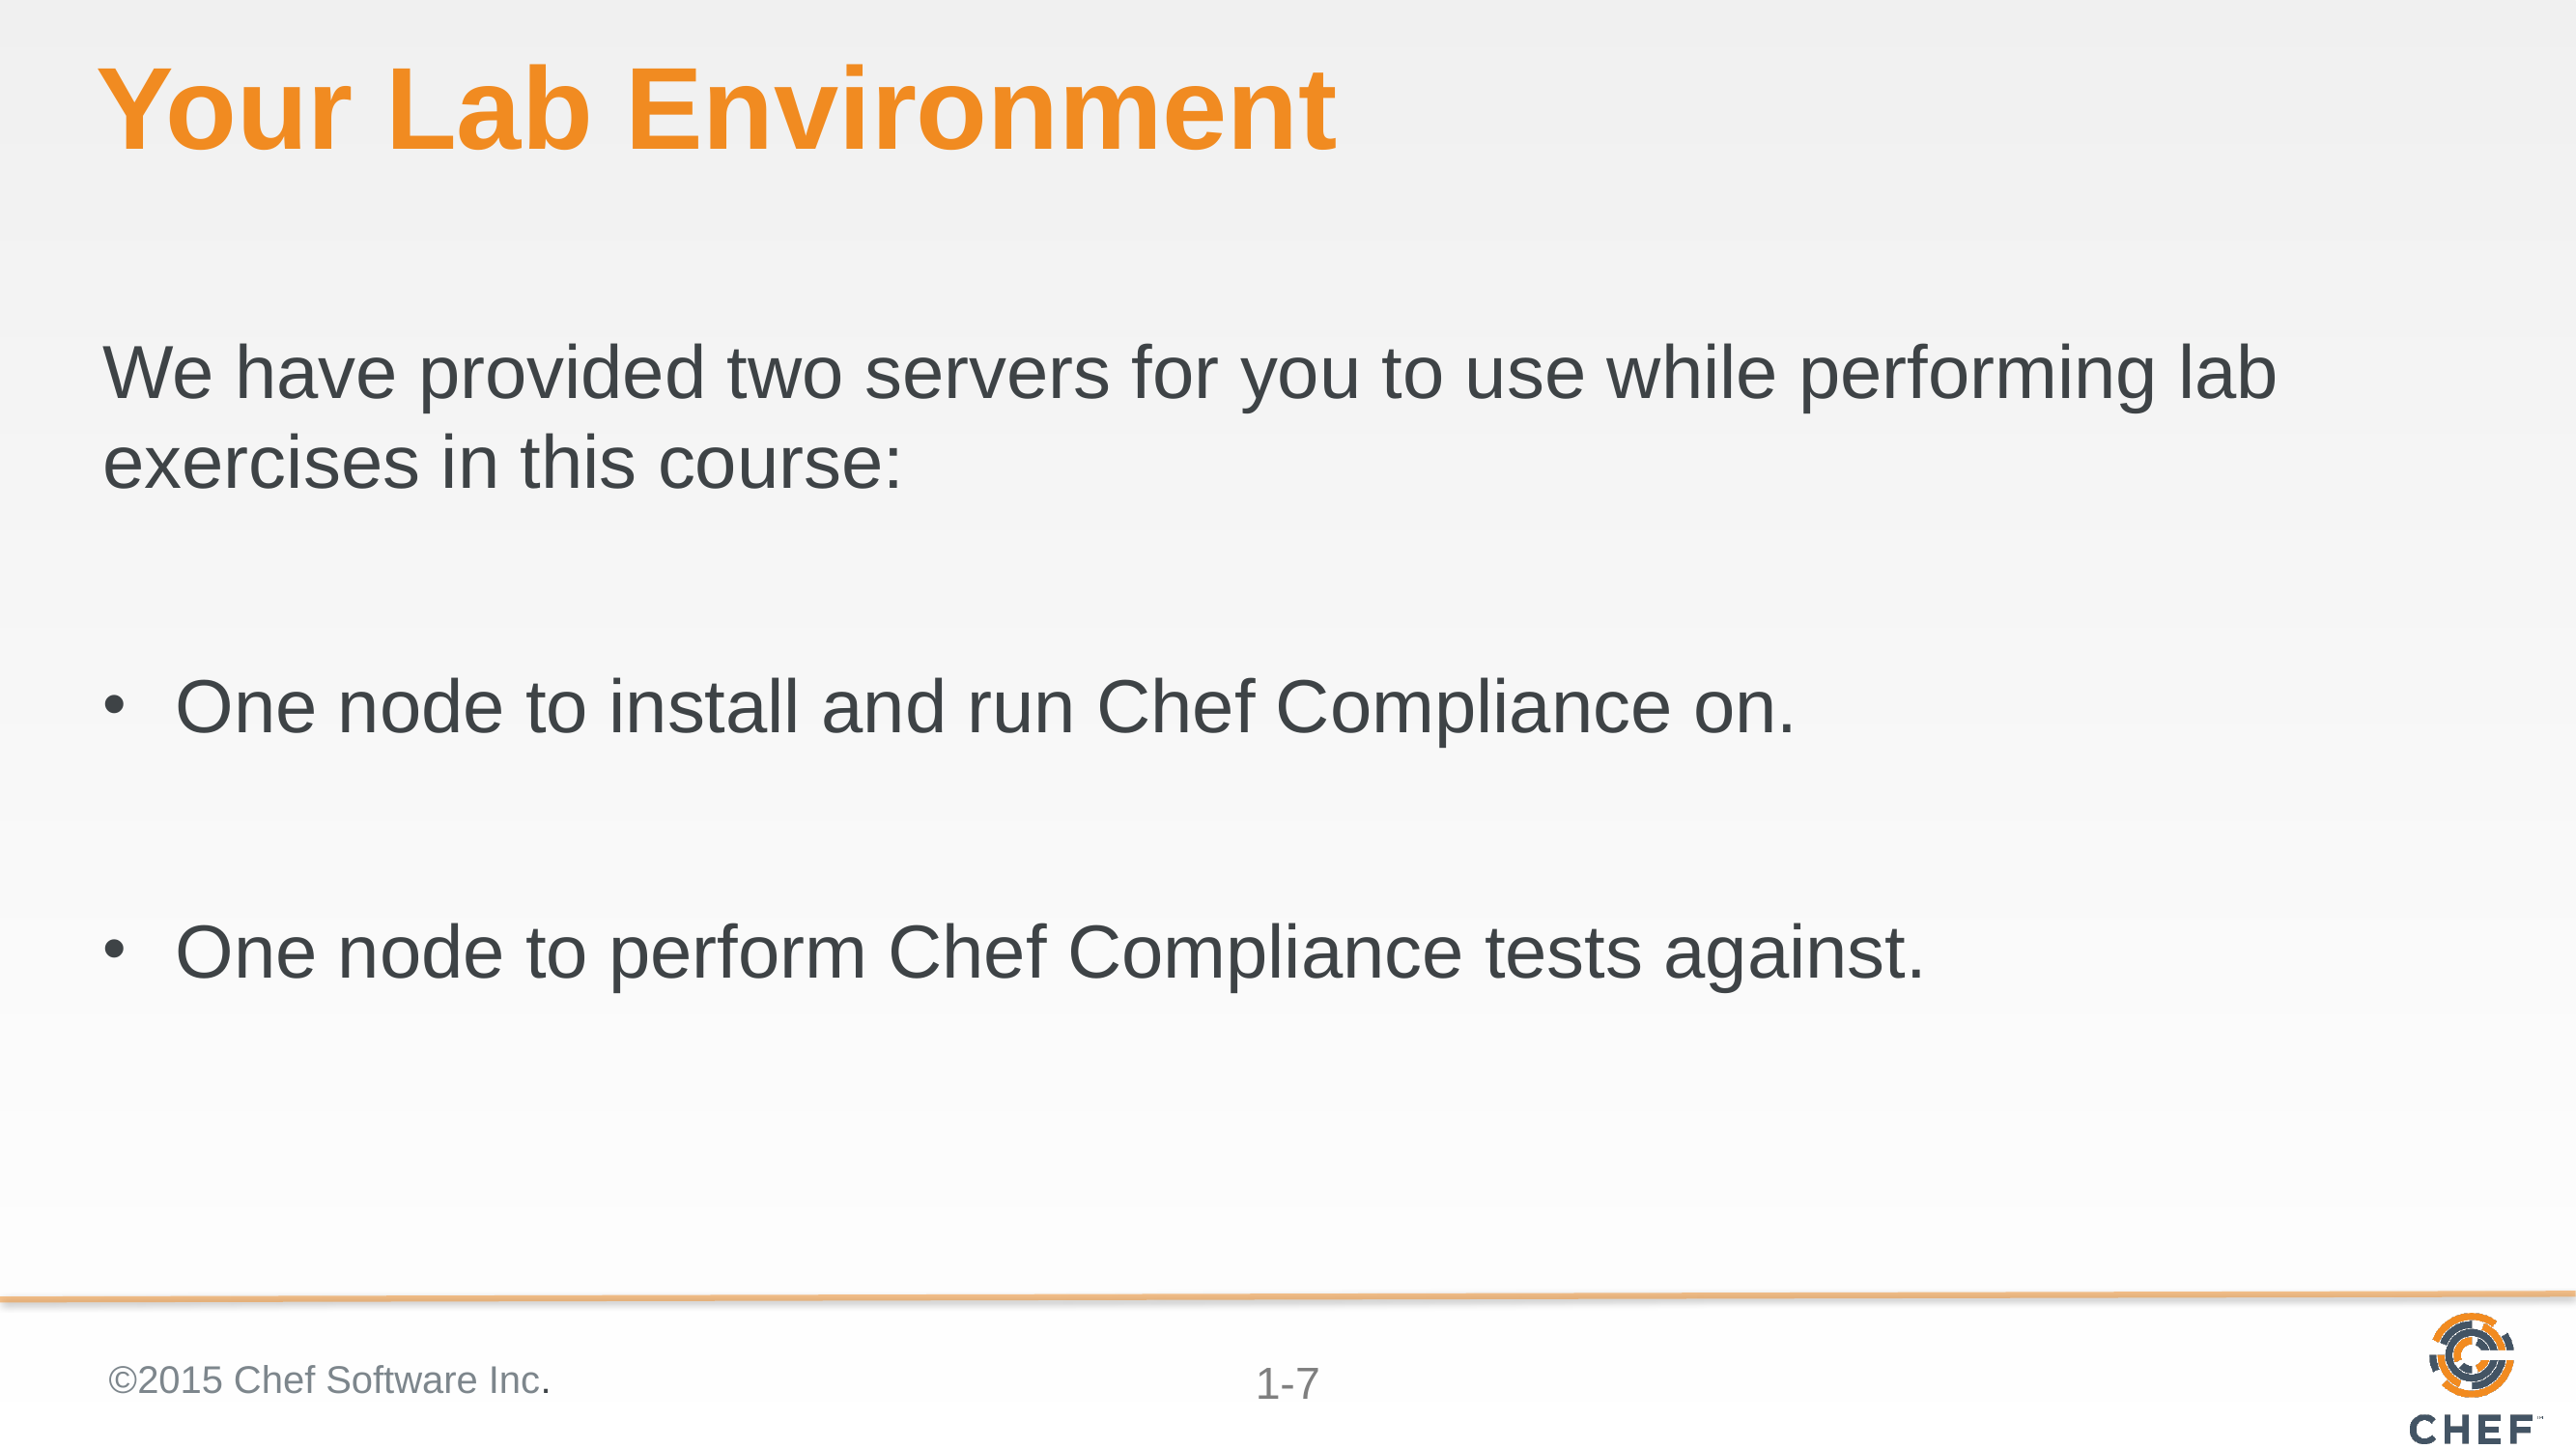

# Your Lab Environment
We have provided two servers for you to use while performing lab exercises in this course:

One node to install and run Chef Compliance on.

One node to perform Chef Compliance tests against.